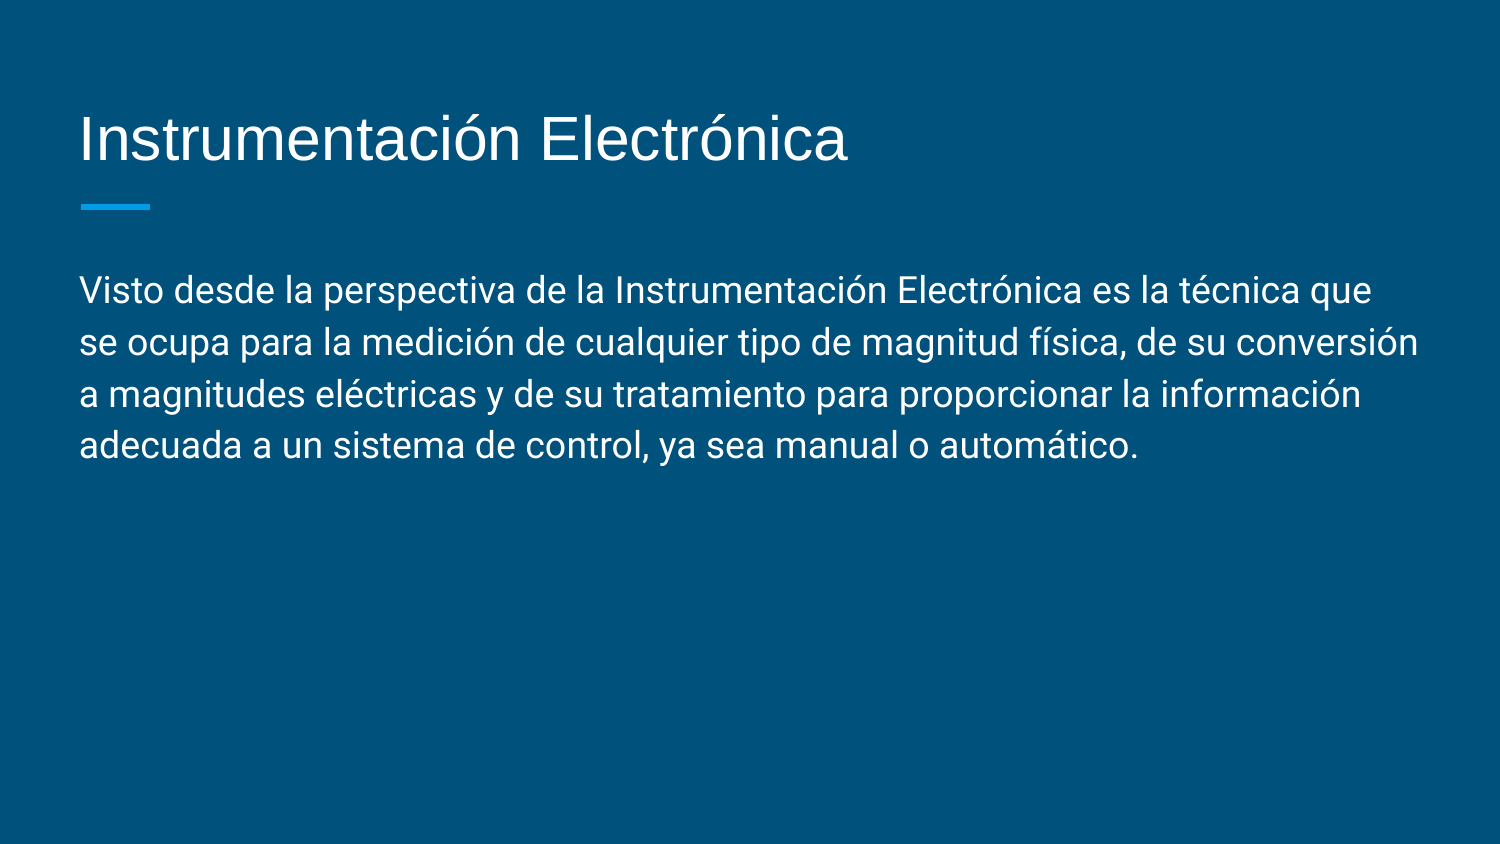

# Instrumentación Electrónica
Visto desde la perspectiva de la Instrumentación Electrónica es la técnica que se ocupa para la medición de cualquier tipo de magnitud física, de su conversión a magnitudes eléctricas y de su tratamiento para proporcionar la información adecuada a un sistema de control, ya sea manual o automático.